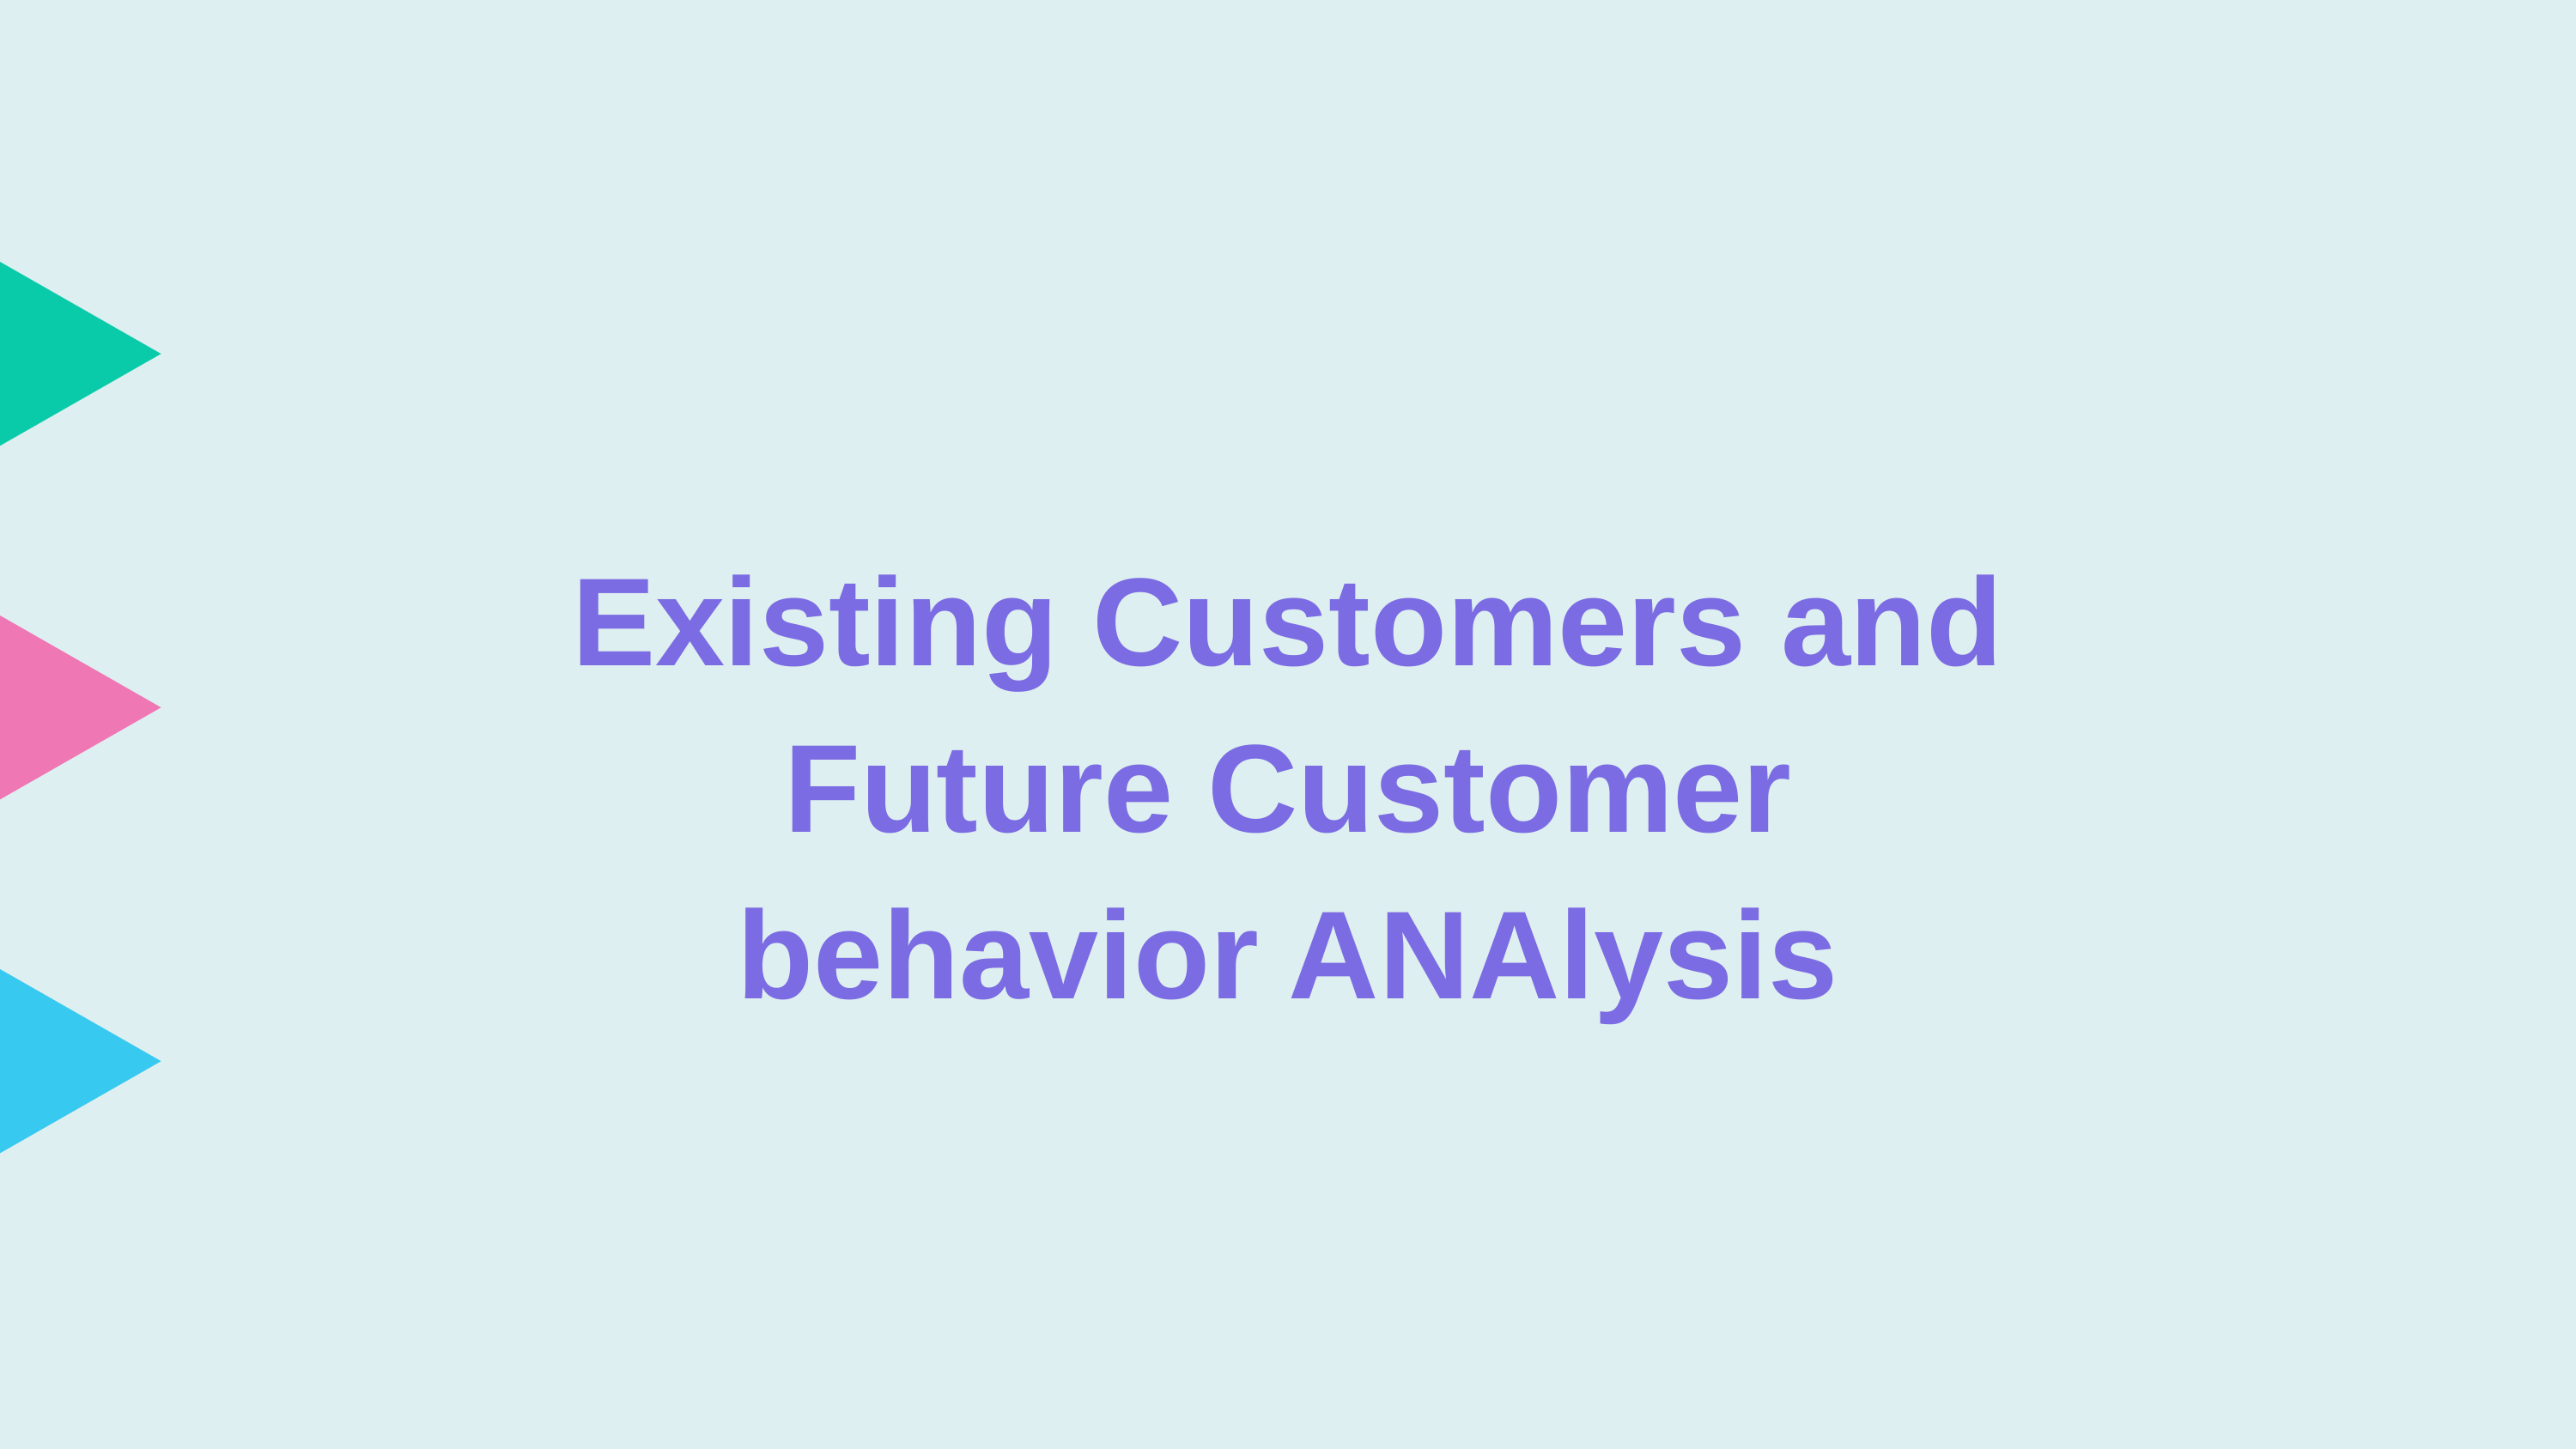

Existing Customers and Future Customer behavior ANAlysis